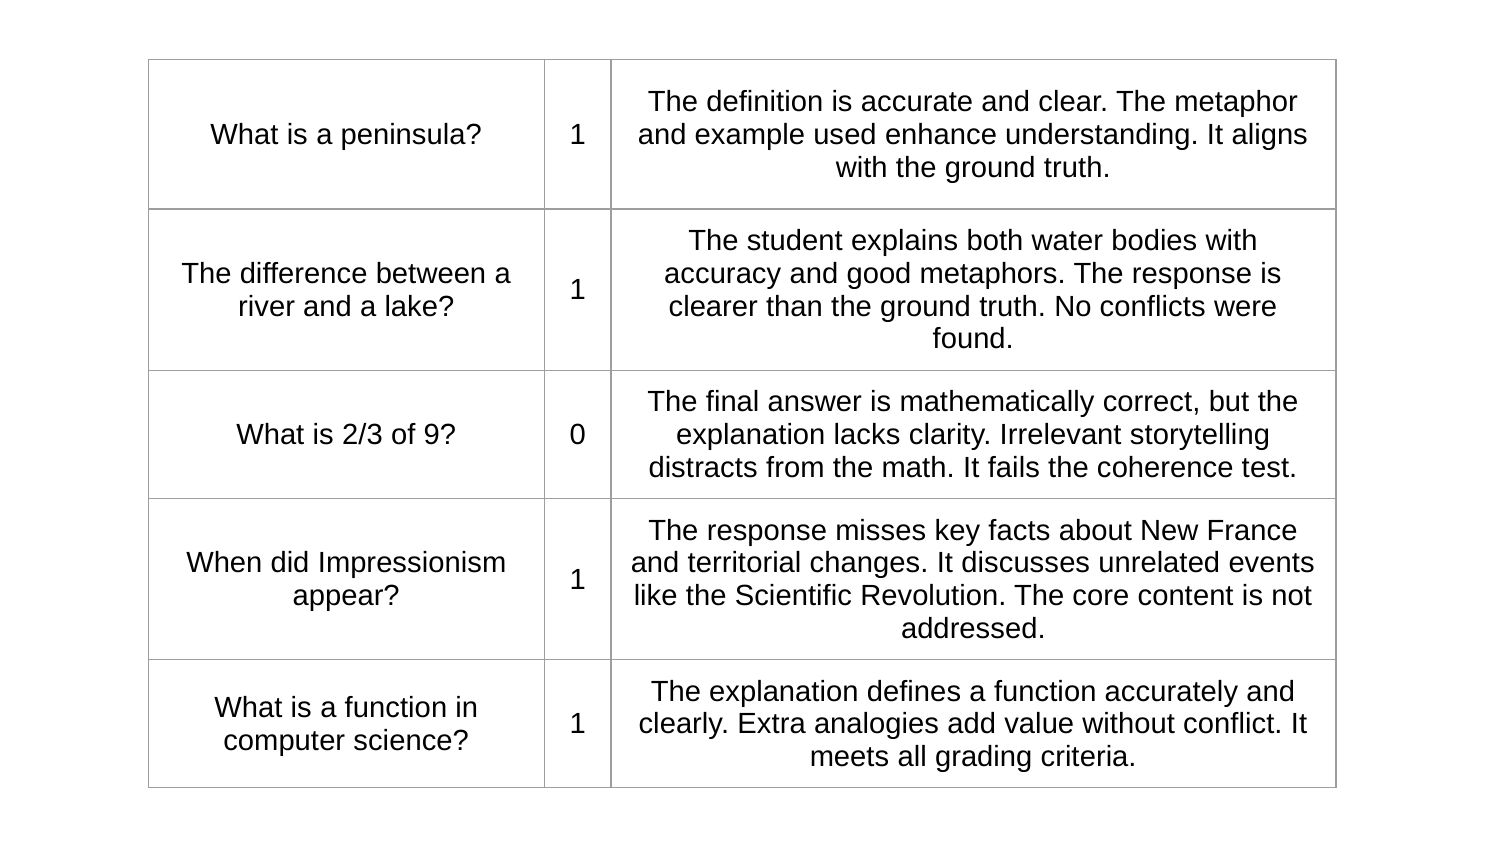

| What is a peninsula? | 1 | The definition is accurate and clear. The metaphor and example used enhance understanding. It aligns with the ground truth. |
| --- | --- | --- |
| The difference between a river and a lake? | 1 | The student explains both water bodies with accuracy and good metaphors. The response is clearer than the ground truth. No conflicts were found. |
| What is 2/3 of 9? | 0 | The final answer is mathematically correct, but the explanation lacks clarity. Irrelevant storytelling distracts from the math. It fails the coherence test. |
| When did Impressionism appear? | 1 | The response misses key facts about New France and territorial changes. It discusses unrelated events like the Scientific Revolution. The core content is not addressed. |
| What is a function in computer science? | 1 | The explanation defines a function accurately and clearly. Extra analogies add value without conflict. It meets all grading criteria. |